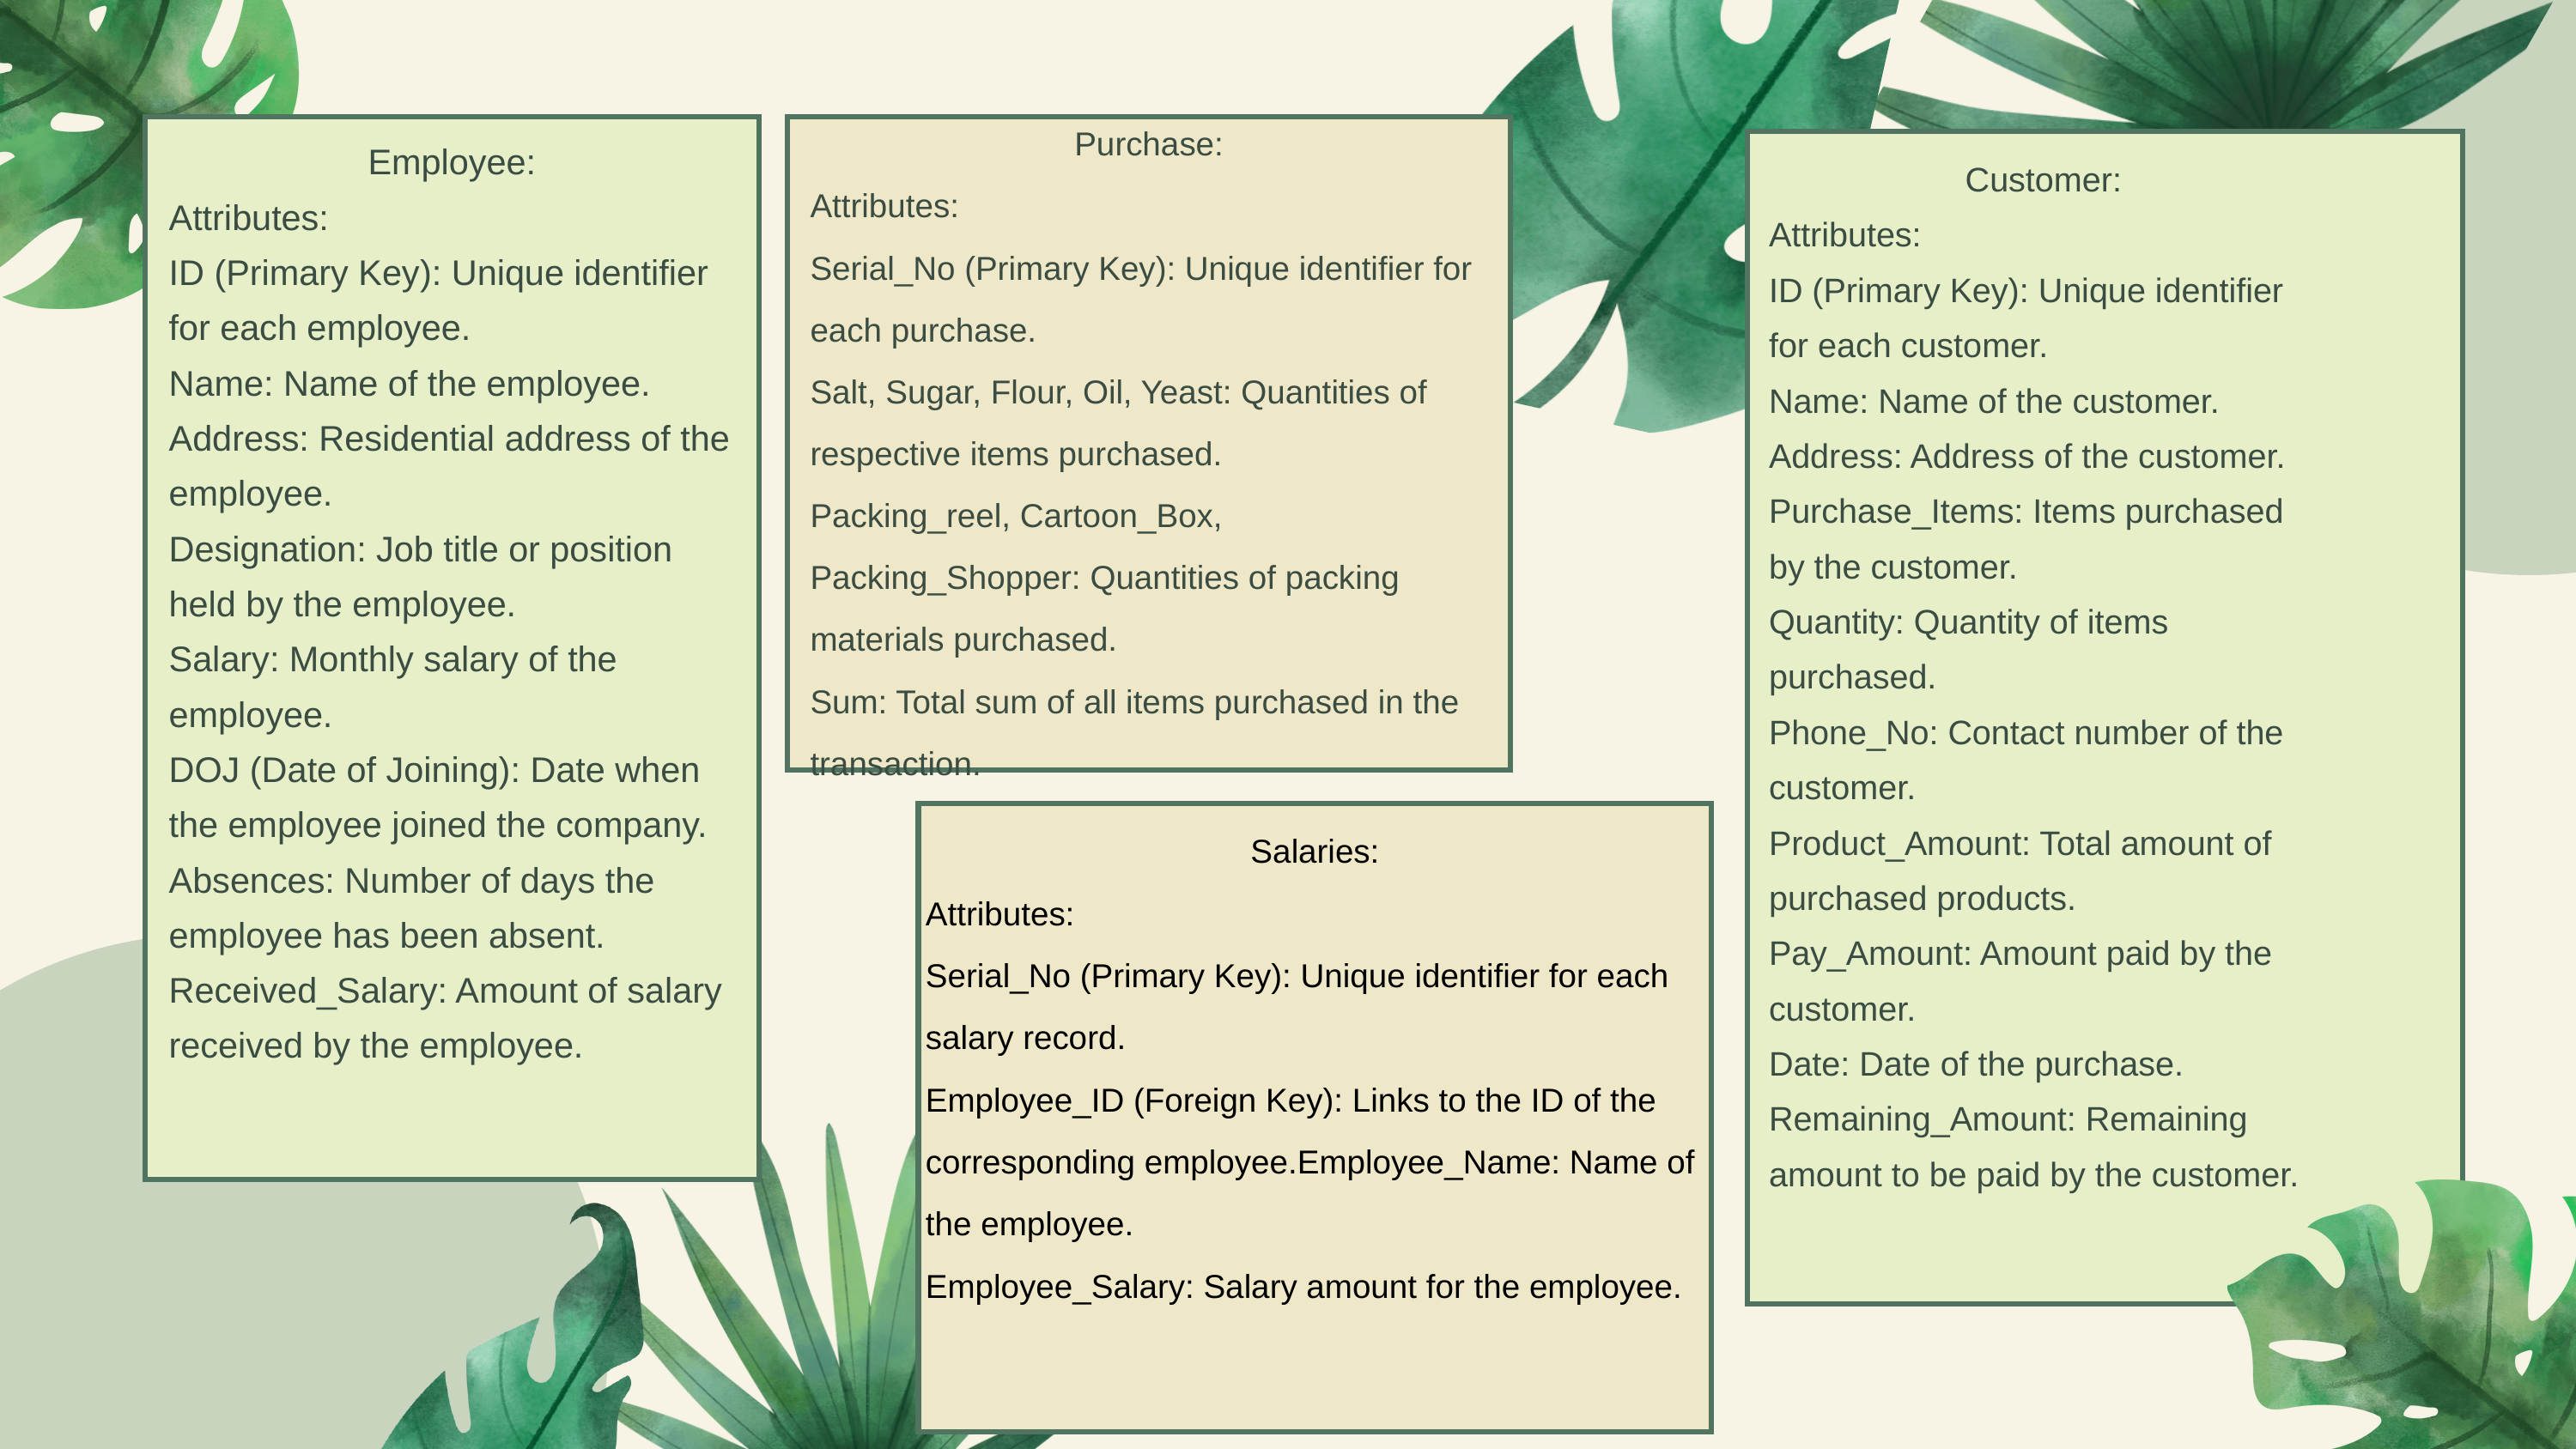

Purchase:
Attributes:
Serial_No (Primary Key): Unique identifier for each purchase.
Salt, Sugar, Flour, Oil, Yeast: Quantities of respective items purchased.
Packing_reel, Cartoon_Box, Packing_Shopper: Quantities of packing materials purchased.
Sum: Total sum of all items purchased in the transaction.

Employee:
Attributes:
ID (Primary Key): Unique identifier for each employee.
Name: Name of the employee.
Address: Residential address of the employee.
Designation: Job title or position held by the employee.
Salary: Monthly salary of the employee.
DOJ (Date of Joining): Date when the employee joined the company.
Absences: Number of days the employee has been absent.
Received_Salary: Amount of salary received by the employee.

Customer:
Attributes:
ID (Primary Key): Unique identifier for each customer.
Name: Name of the customer.
Address: Address of the customer.
Purchase_Items: Items purchased by the customer.
Quantity: Quantity of items purchased.
Phone_No: Contact number of the customer.
Product_Amount: Total amount of purchased products.
Pay_Amount: Amount paid by the customer.
Date: Date of the purchase.
Remaining_Amount: Remaining amount to be paid by the customer.

Salaries:
Attributes:
Serial_No (Primary Key): Unique identifier for each salary record.
Employee_ID (Foreign Key): Links to the ID of the corresponding employee.Employee_Name: Name of the employee.
Employee_Salary: Salary amount for the employee.